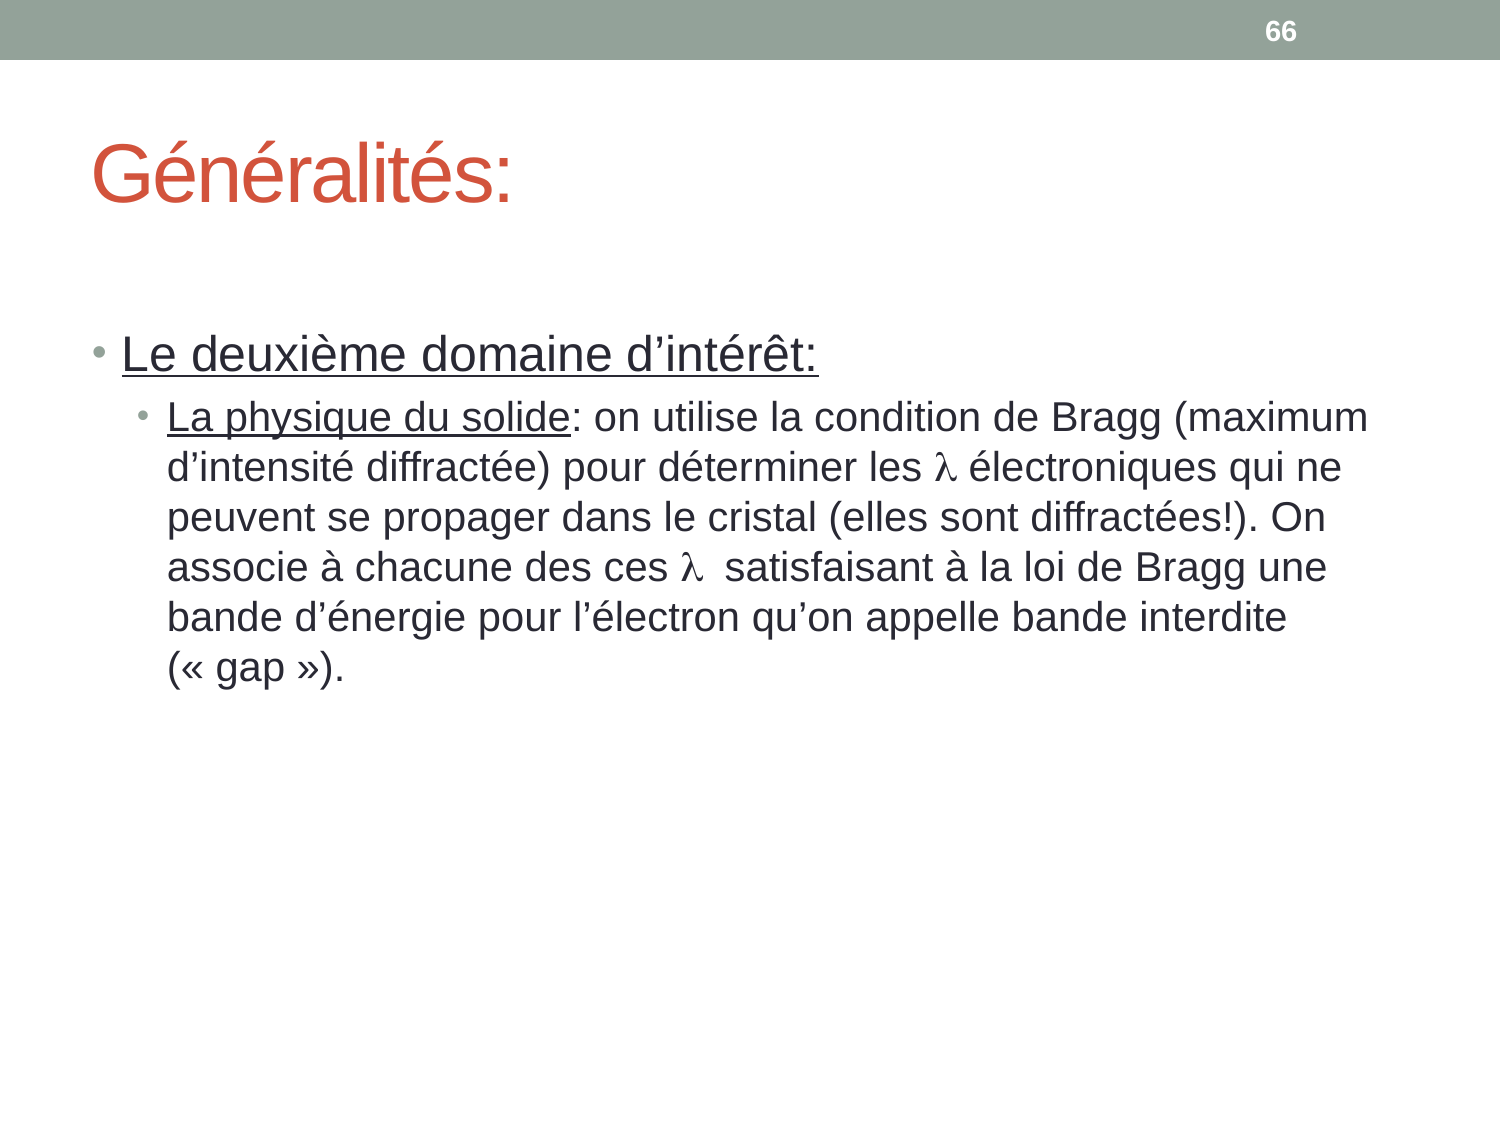

66
# Généralités:
Le deuxième domaine d’intérêt:
La physique du solide: on utilise la condition de Bragg (maximum d’intensité diffractée) pour déterminer les λ électroniques qui ne peuvent se propager dans le cristal (elles sont diffractées!). On associe à chacune des ces λ satisfaisant à la loi de Bragg une bande d’énergie pour l’électron qu’on appelle bande interdite (« gap »).